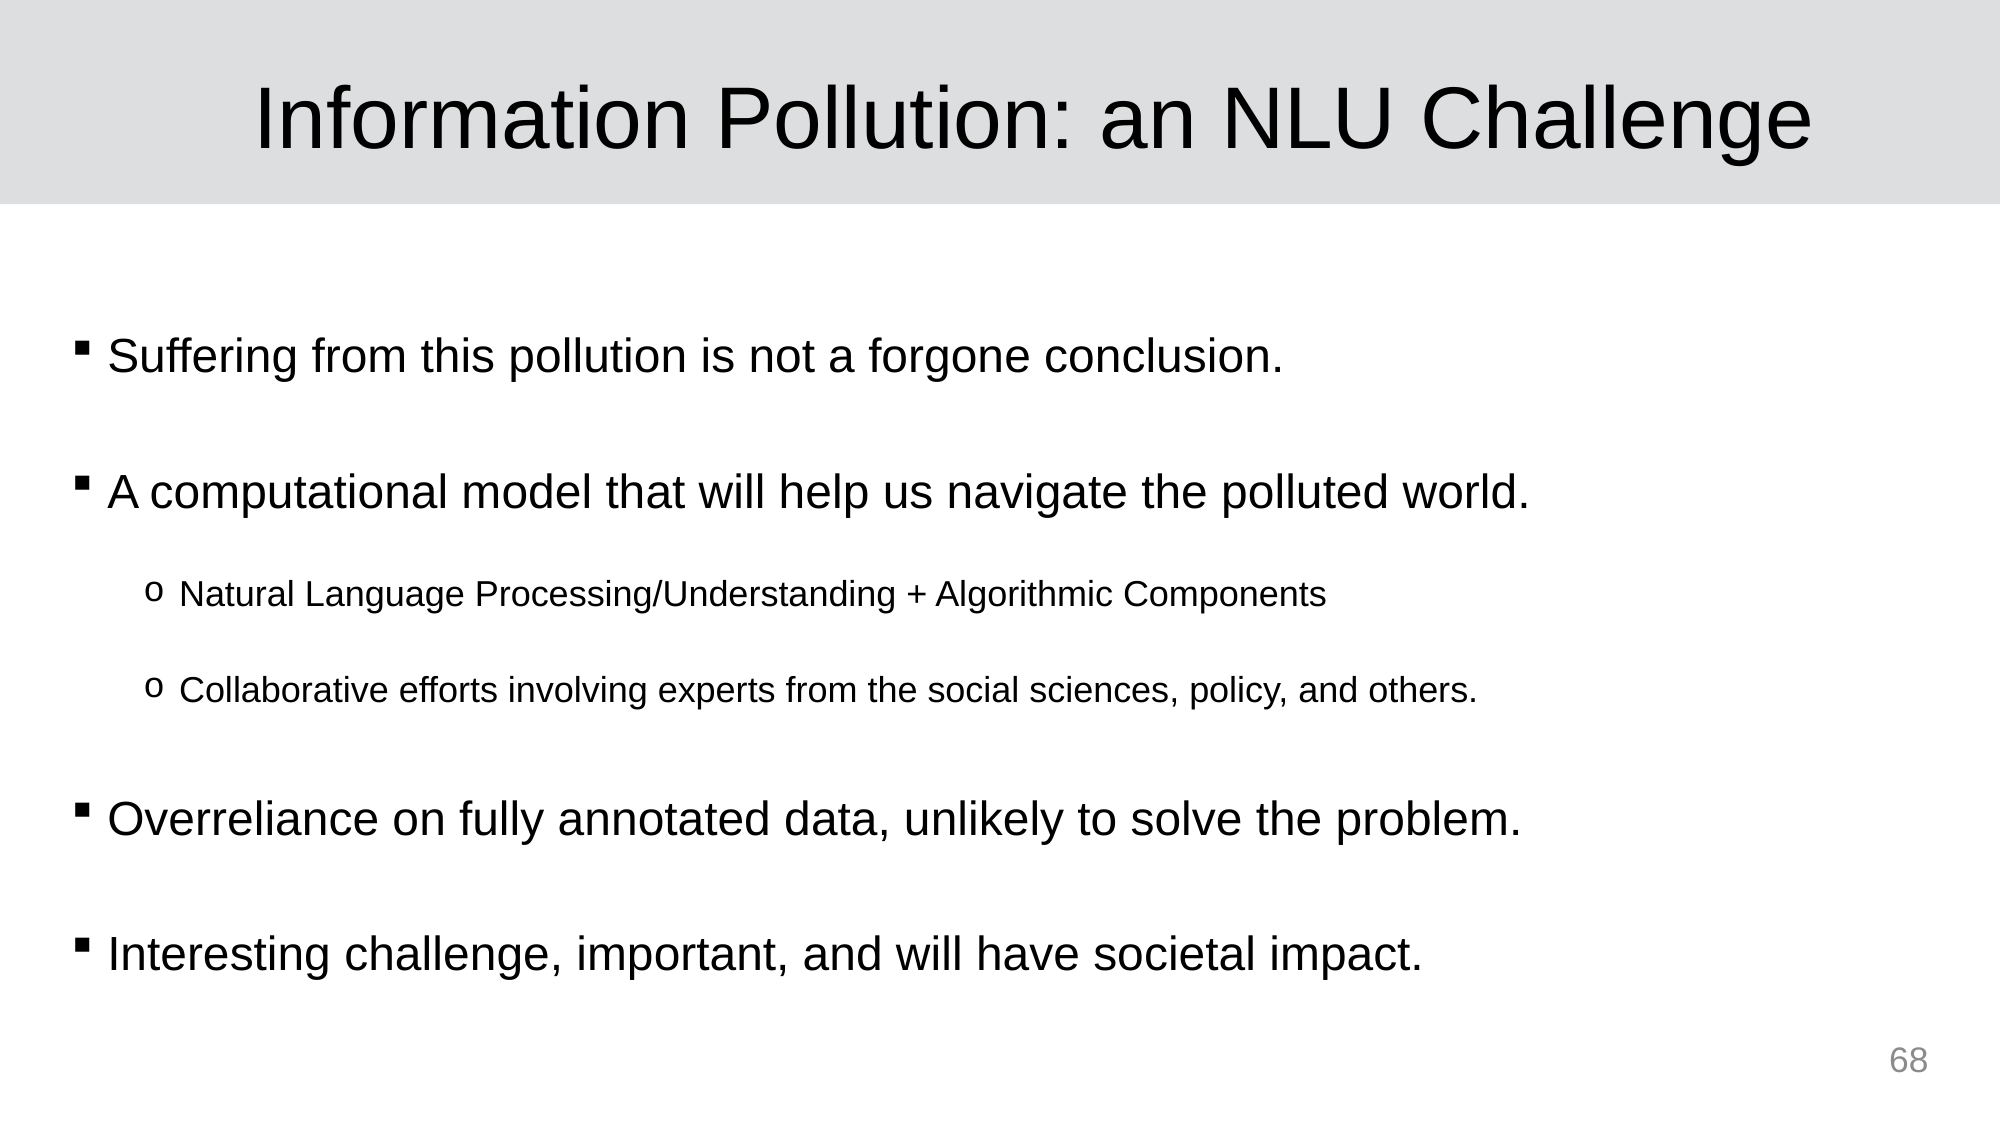

# Information Pollution: an NLU Challenge
Suffering from this pollution is not a forgone conclusion.
A computational model that will help us navigate the polluted world.
Natural Language Processing/Understanding + Algorithmic Components
Collaborative efforts involving experts from the social sciences, policy, and others.
Overreliance on fully annotated data, unlikely to solve the problem.
Interesting challenge, important, and will have societal impact.
68